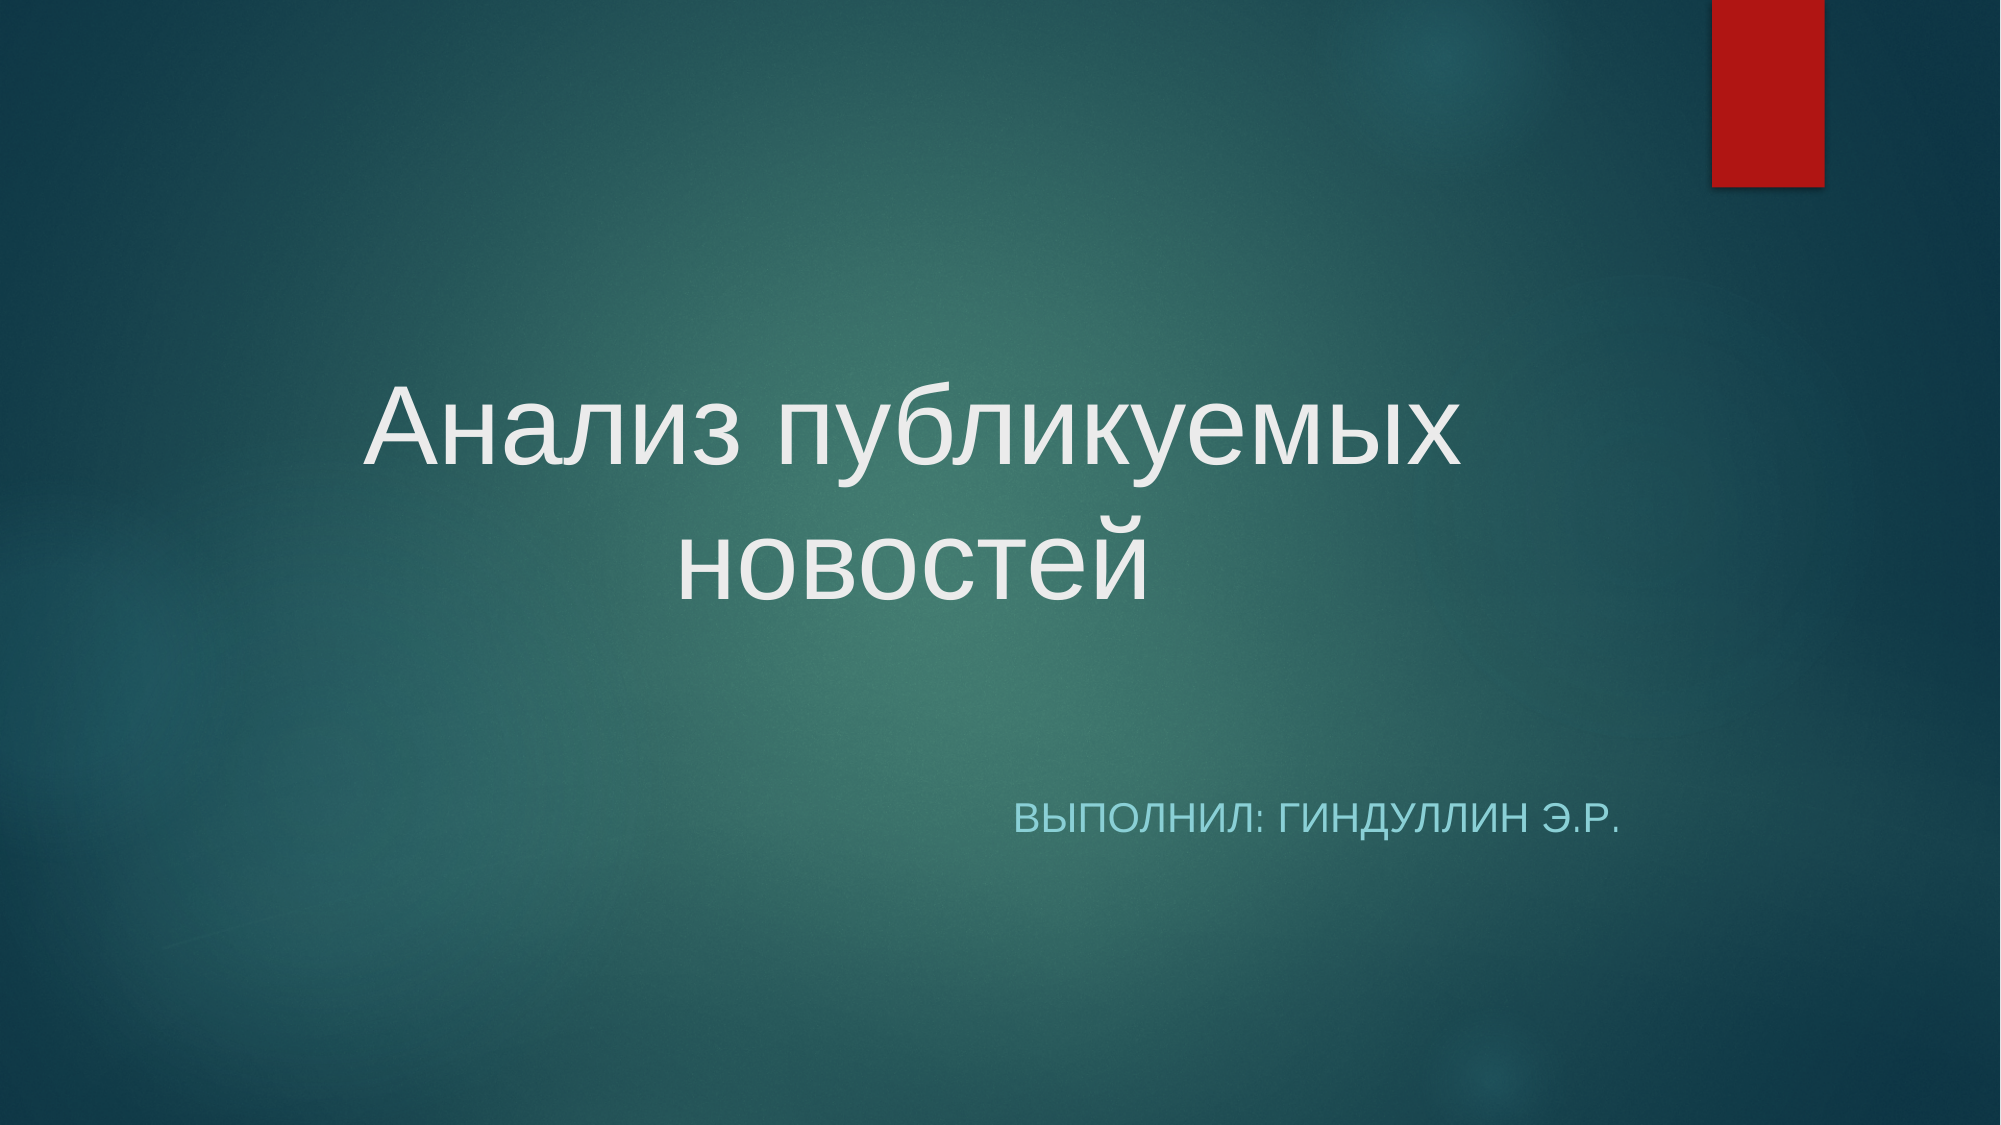

# Анализ публикуемых новостей
Выполнил: Гиндуллин Э.Р.